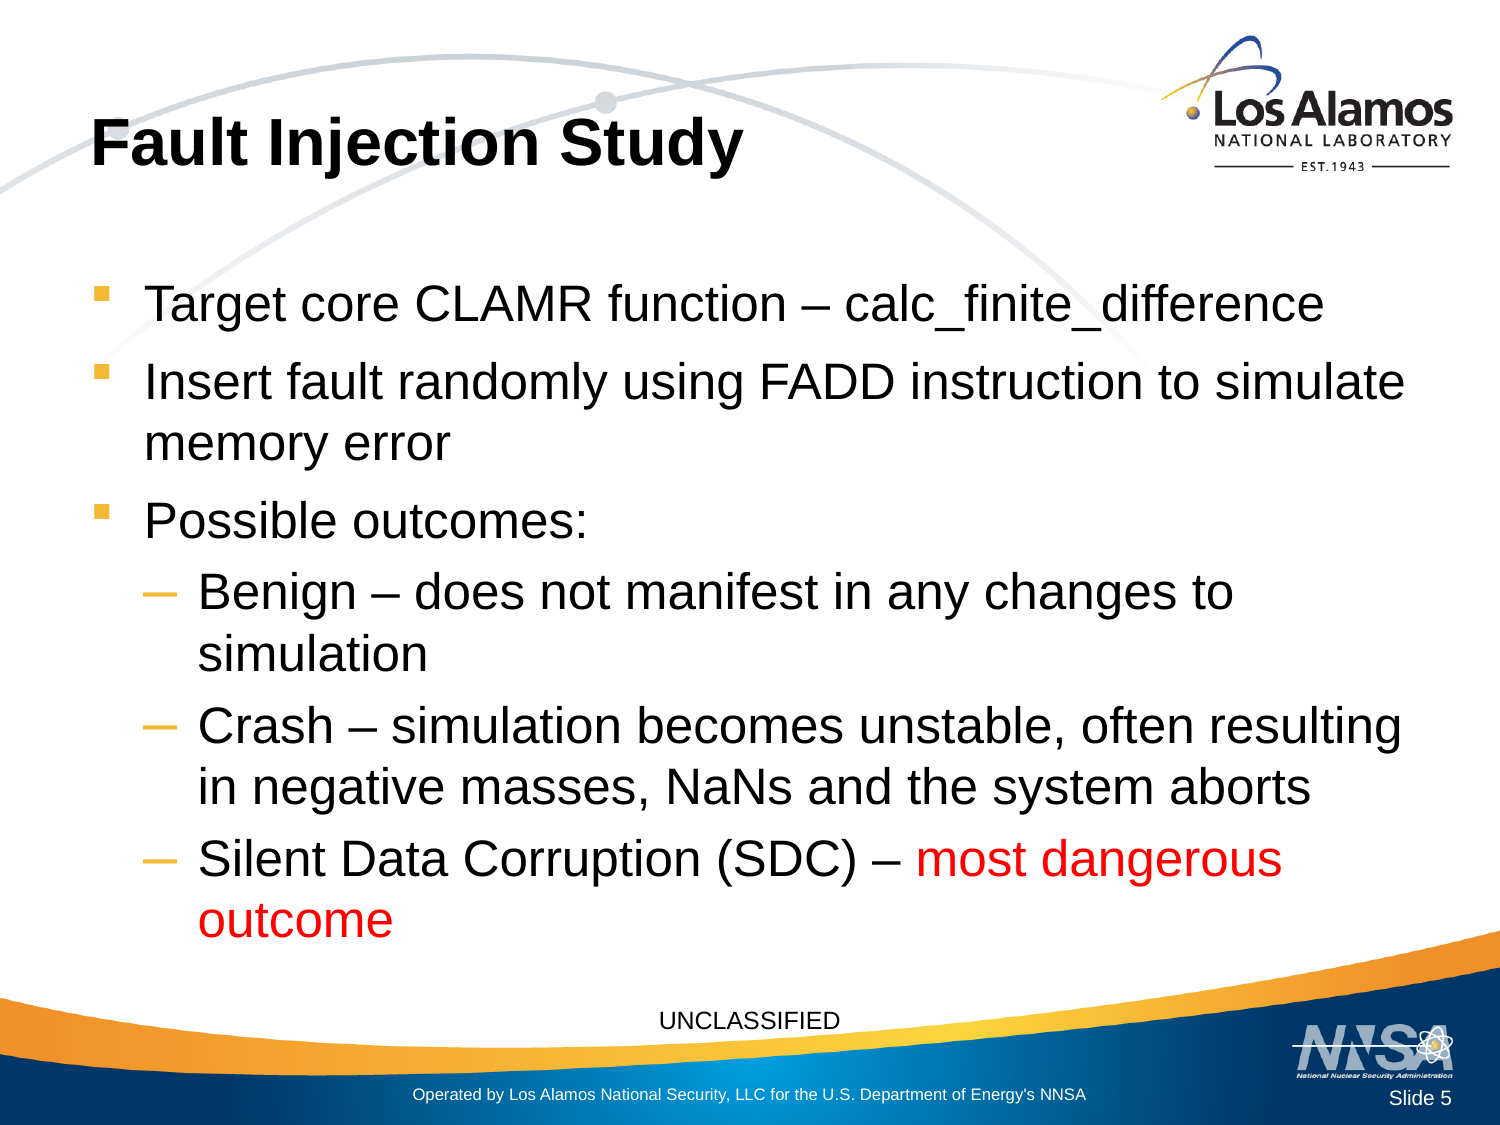

# Fault Injection Study
Target core CLAMR function – calc_finite_difference
Insert fault randomly using FADD instruction to simulate memory error
Possible outcomes:
Benign – does not manifest in any changes to simulation
Crash – simulation becomes unstable, often resulting in negative masses, NaNs and the system aborts
Silent Data Corruption (SDC) – most dangerous outcome

Slide 5